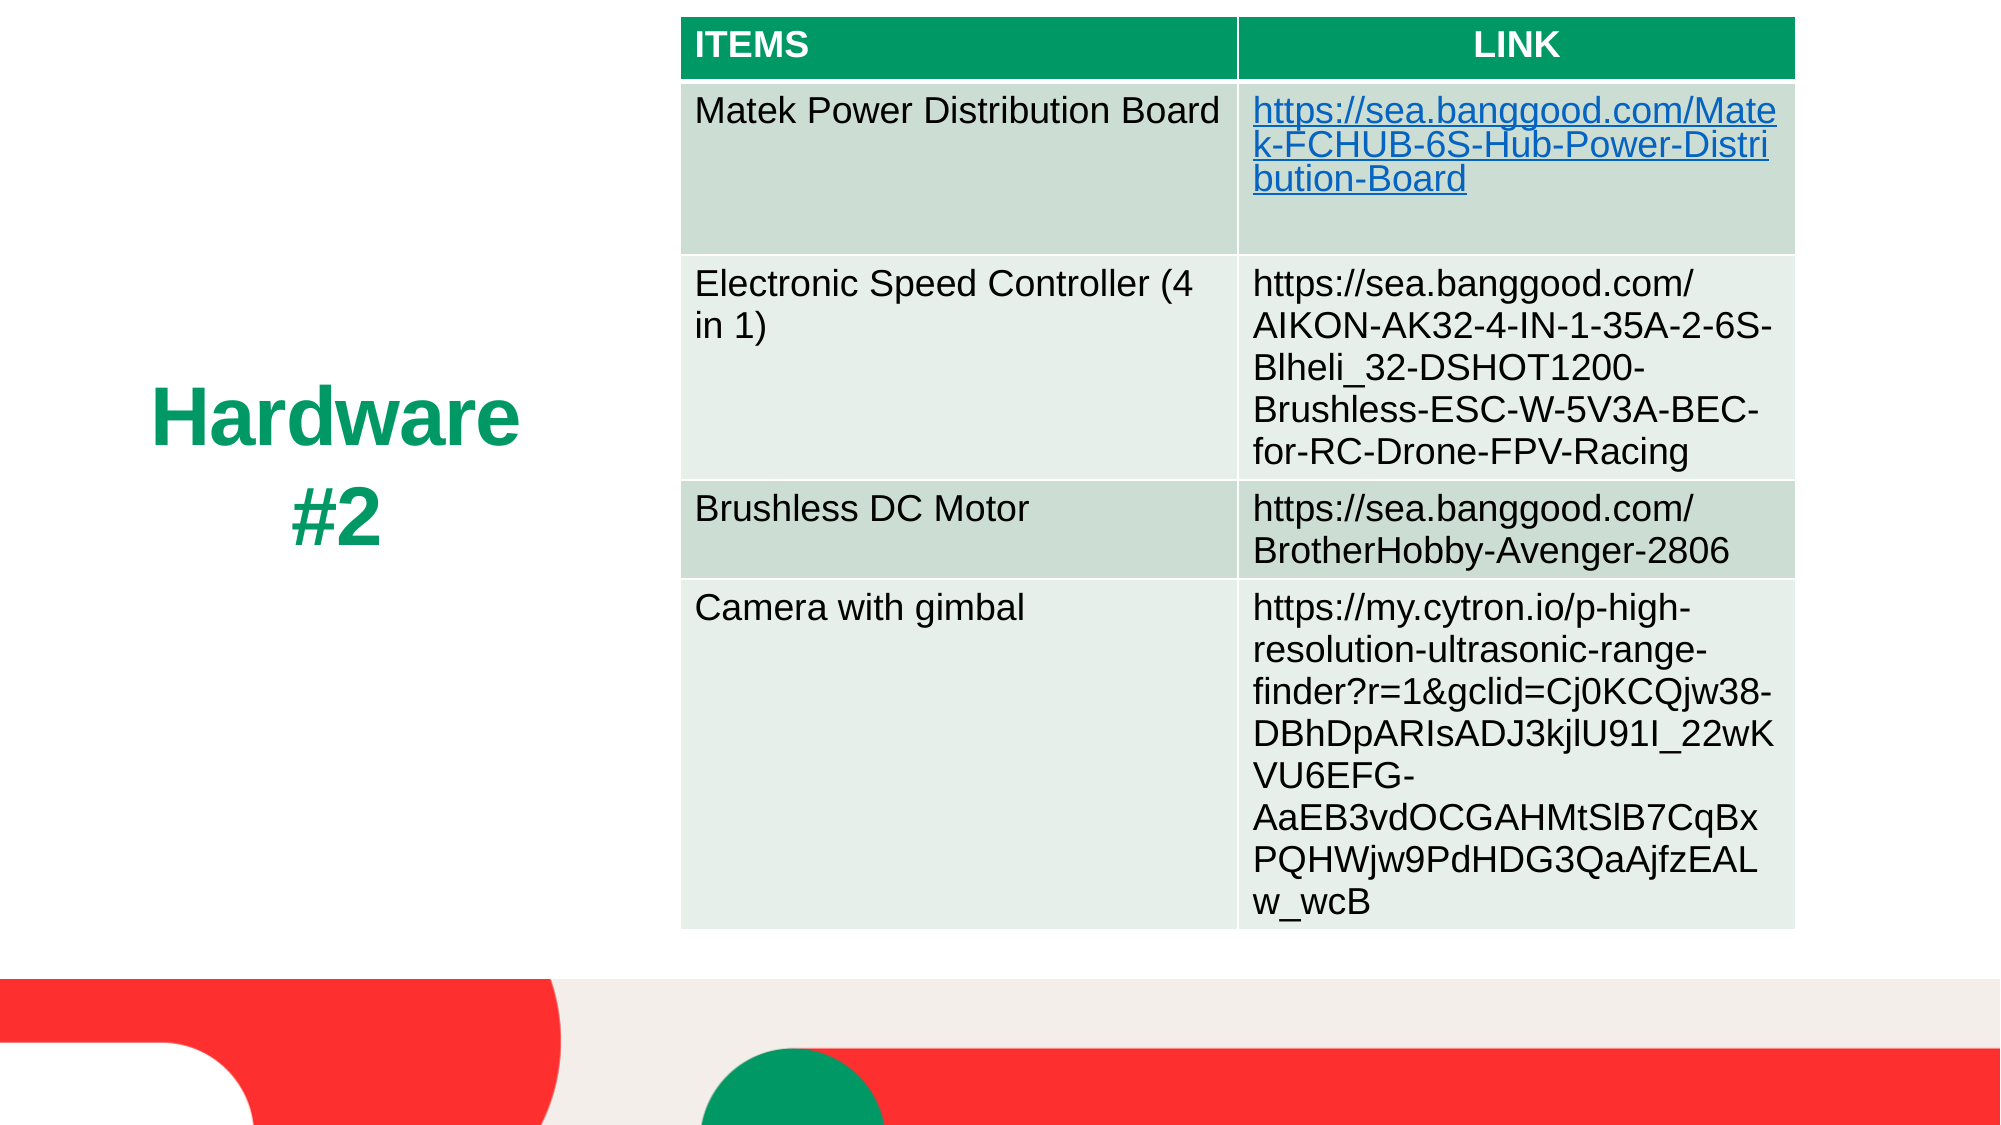

| ITEMS | LINK |
| --- | --- |
| Matek Power Distribution Board | https://sea.banggood.com/Matek-FCHUB-6S-Hub-Power-Distribution-Board |
| Electronic Speed Controller (4 in 1) | https://sea.banggood.com/AIKON-AK32-4-IN-1-35A-2-6S-Blheli\_32-DSHOT1200-Brushless-ESC-W-5V3A-BEC-for-RC-Drone-FPV-Racing |
| Brushless DC Motor | https://sea.banggood.com/BrotherHobby-Avenger-2806 |
| Camera with gimbal | https://my.cytron.io/p-high-resolution-ultrasonic-range-finder?r=1&gclid=Cj0KCQjw38-DBhDpARIsADJ3kjlU91I\_22wKVU6EFG-AaEB3vdOCGAHMtSlB7CqBxPQHWjw9PdHDG3QaAjfzEALw\_wcB |
# Hardware #2